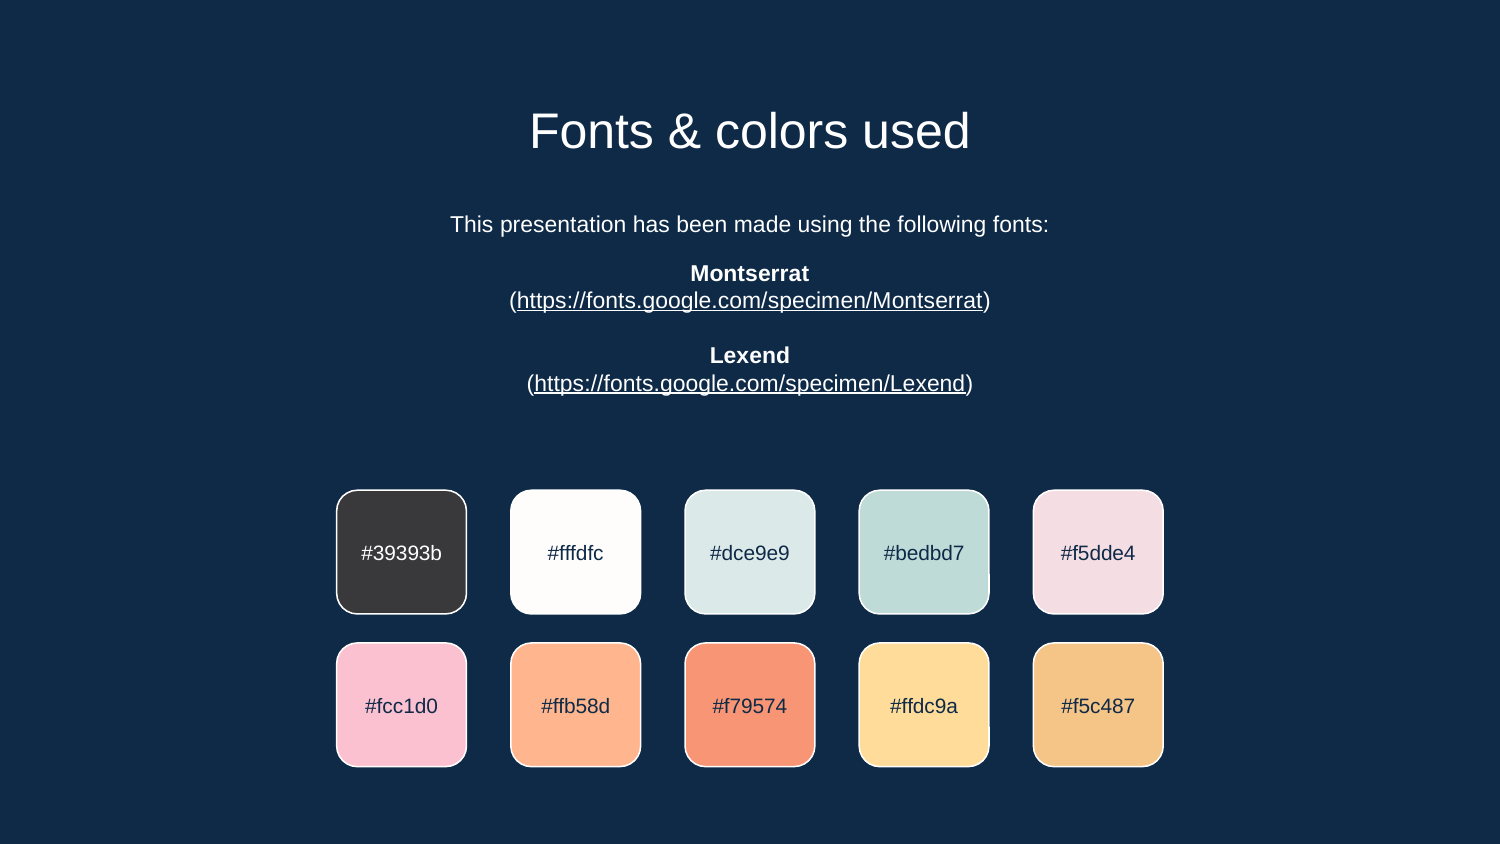

# Fonts & colors used
This presentation has been made using the following fonts:
Montserrat
(https://fonts.google.com/specimen/Montserrat)

Lexend
(https://fonts.google.com/specimen/Lexend)

#39393b
#fffdfc
#dce9e9
#bedbd7
#f5dde4

#fcc1d0
#ffb58d
#f79574
#ffdc9a
#f5c487